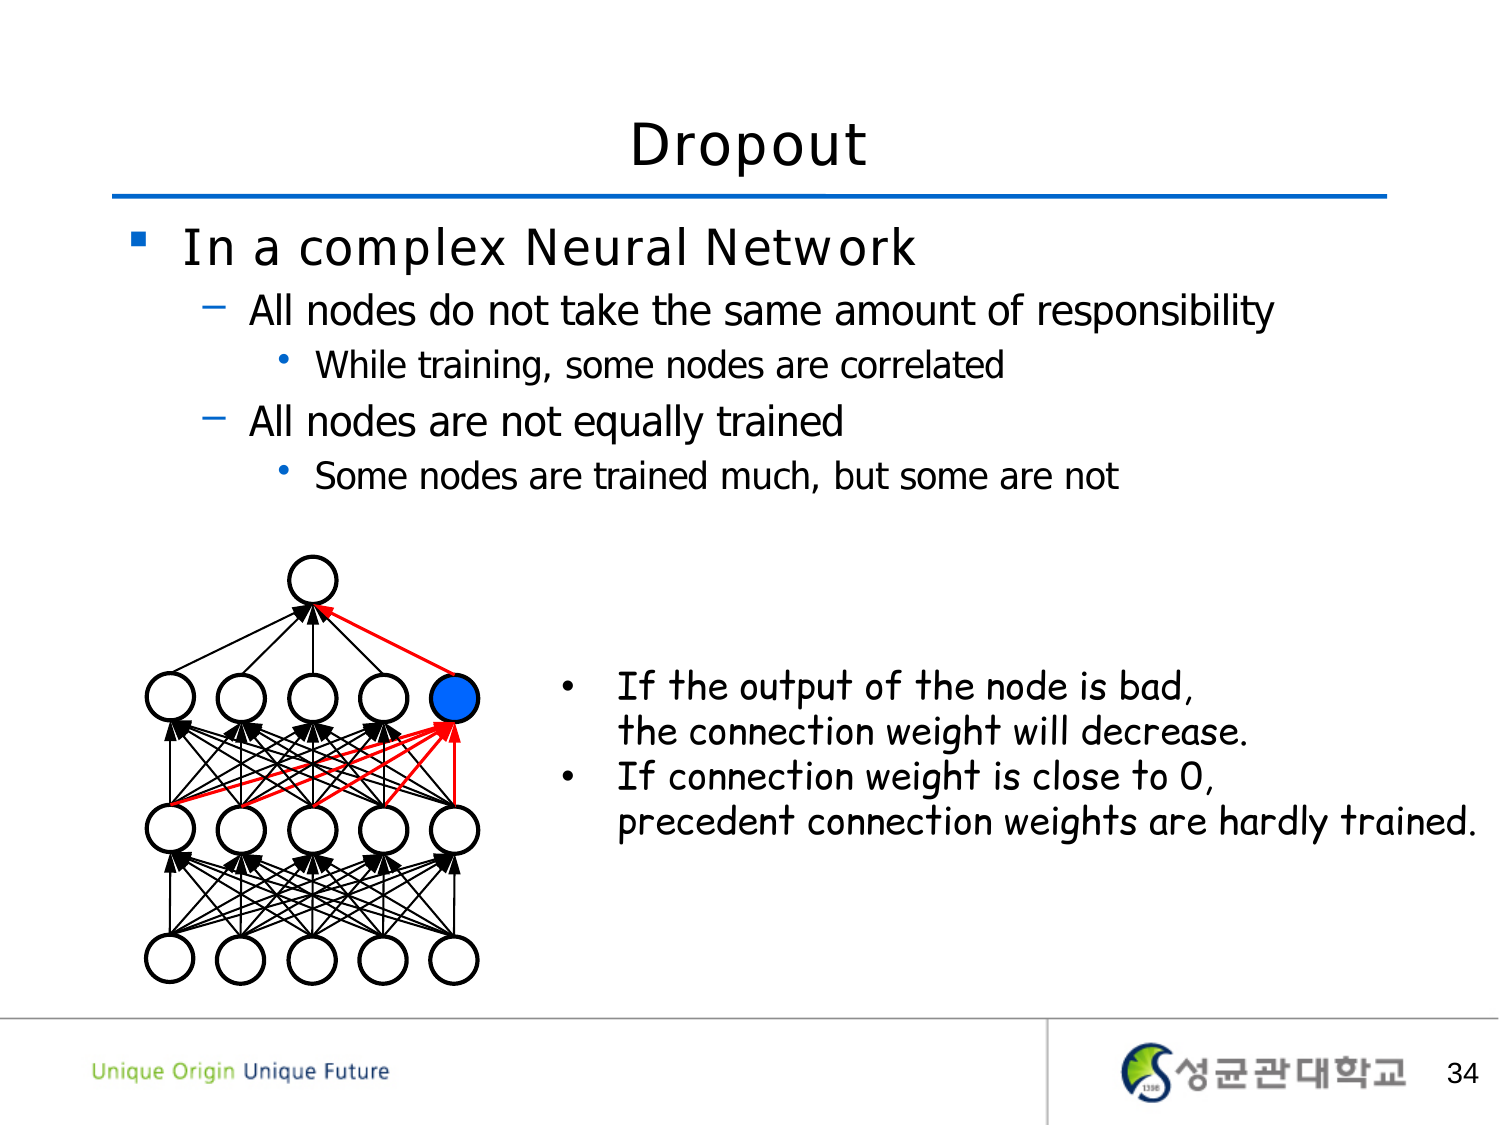

# Dropout
In a complex Neural Network
All nodes do not take the same amount of responsibility
While training, some nodes are correlated
All nodes are not equally trained
Some nodes are trained much, but some are not

If the output of the node is bad,
the connection weight will decrease.
If connection weight is close to 0,
precedent connection weights are hardly trained.

34